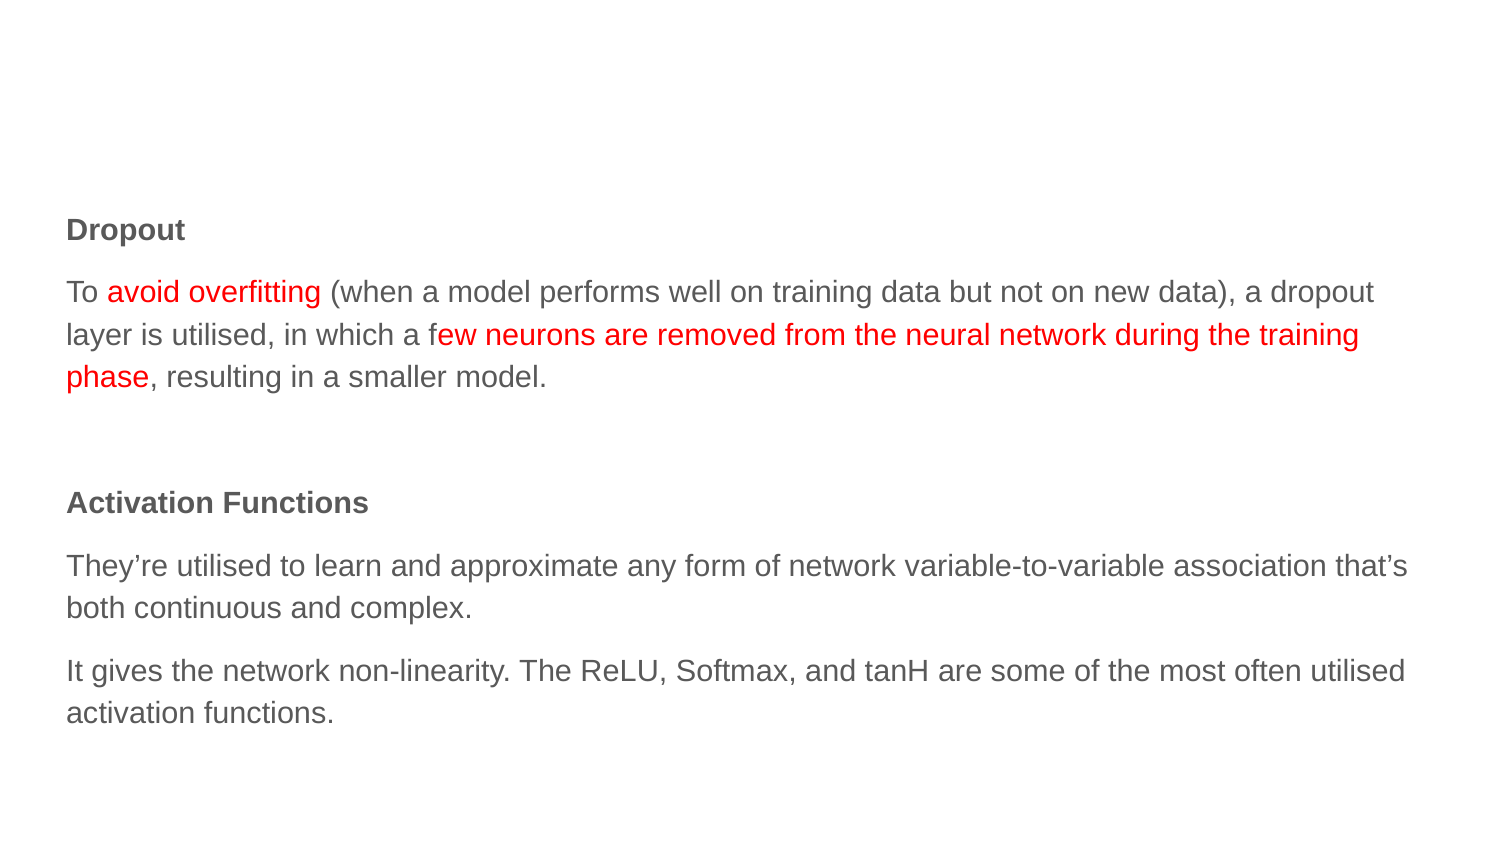

#
Dropout
To avoid overfitting (when a model performs well on training data but not on new data), a dropout layer is utilised, in which a few neurons are removed from the neural network during the training phase, resulting in a smaller model.

Activation Functions
They’re utilised to learn and approximate any form of network variable-to-variable association that’s both continuous and complex.
It gives the network non-linearity. The ReLU, Softmax, and tanH are some of the most often utilised activation functions.